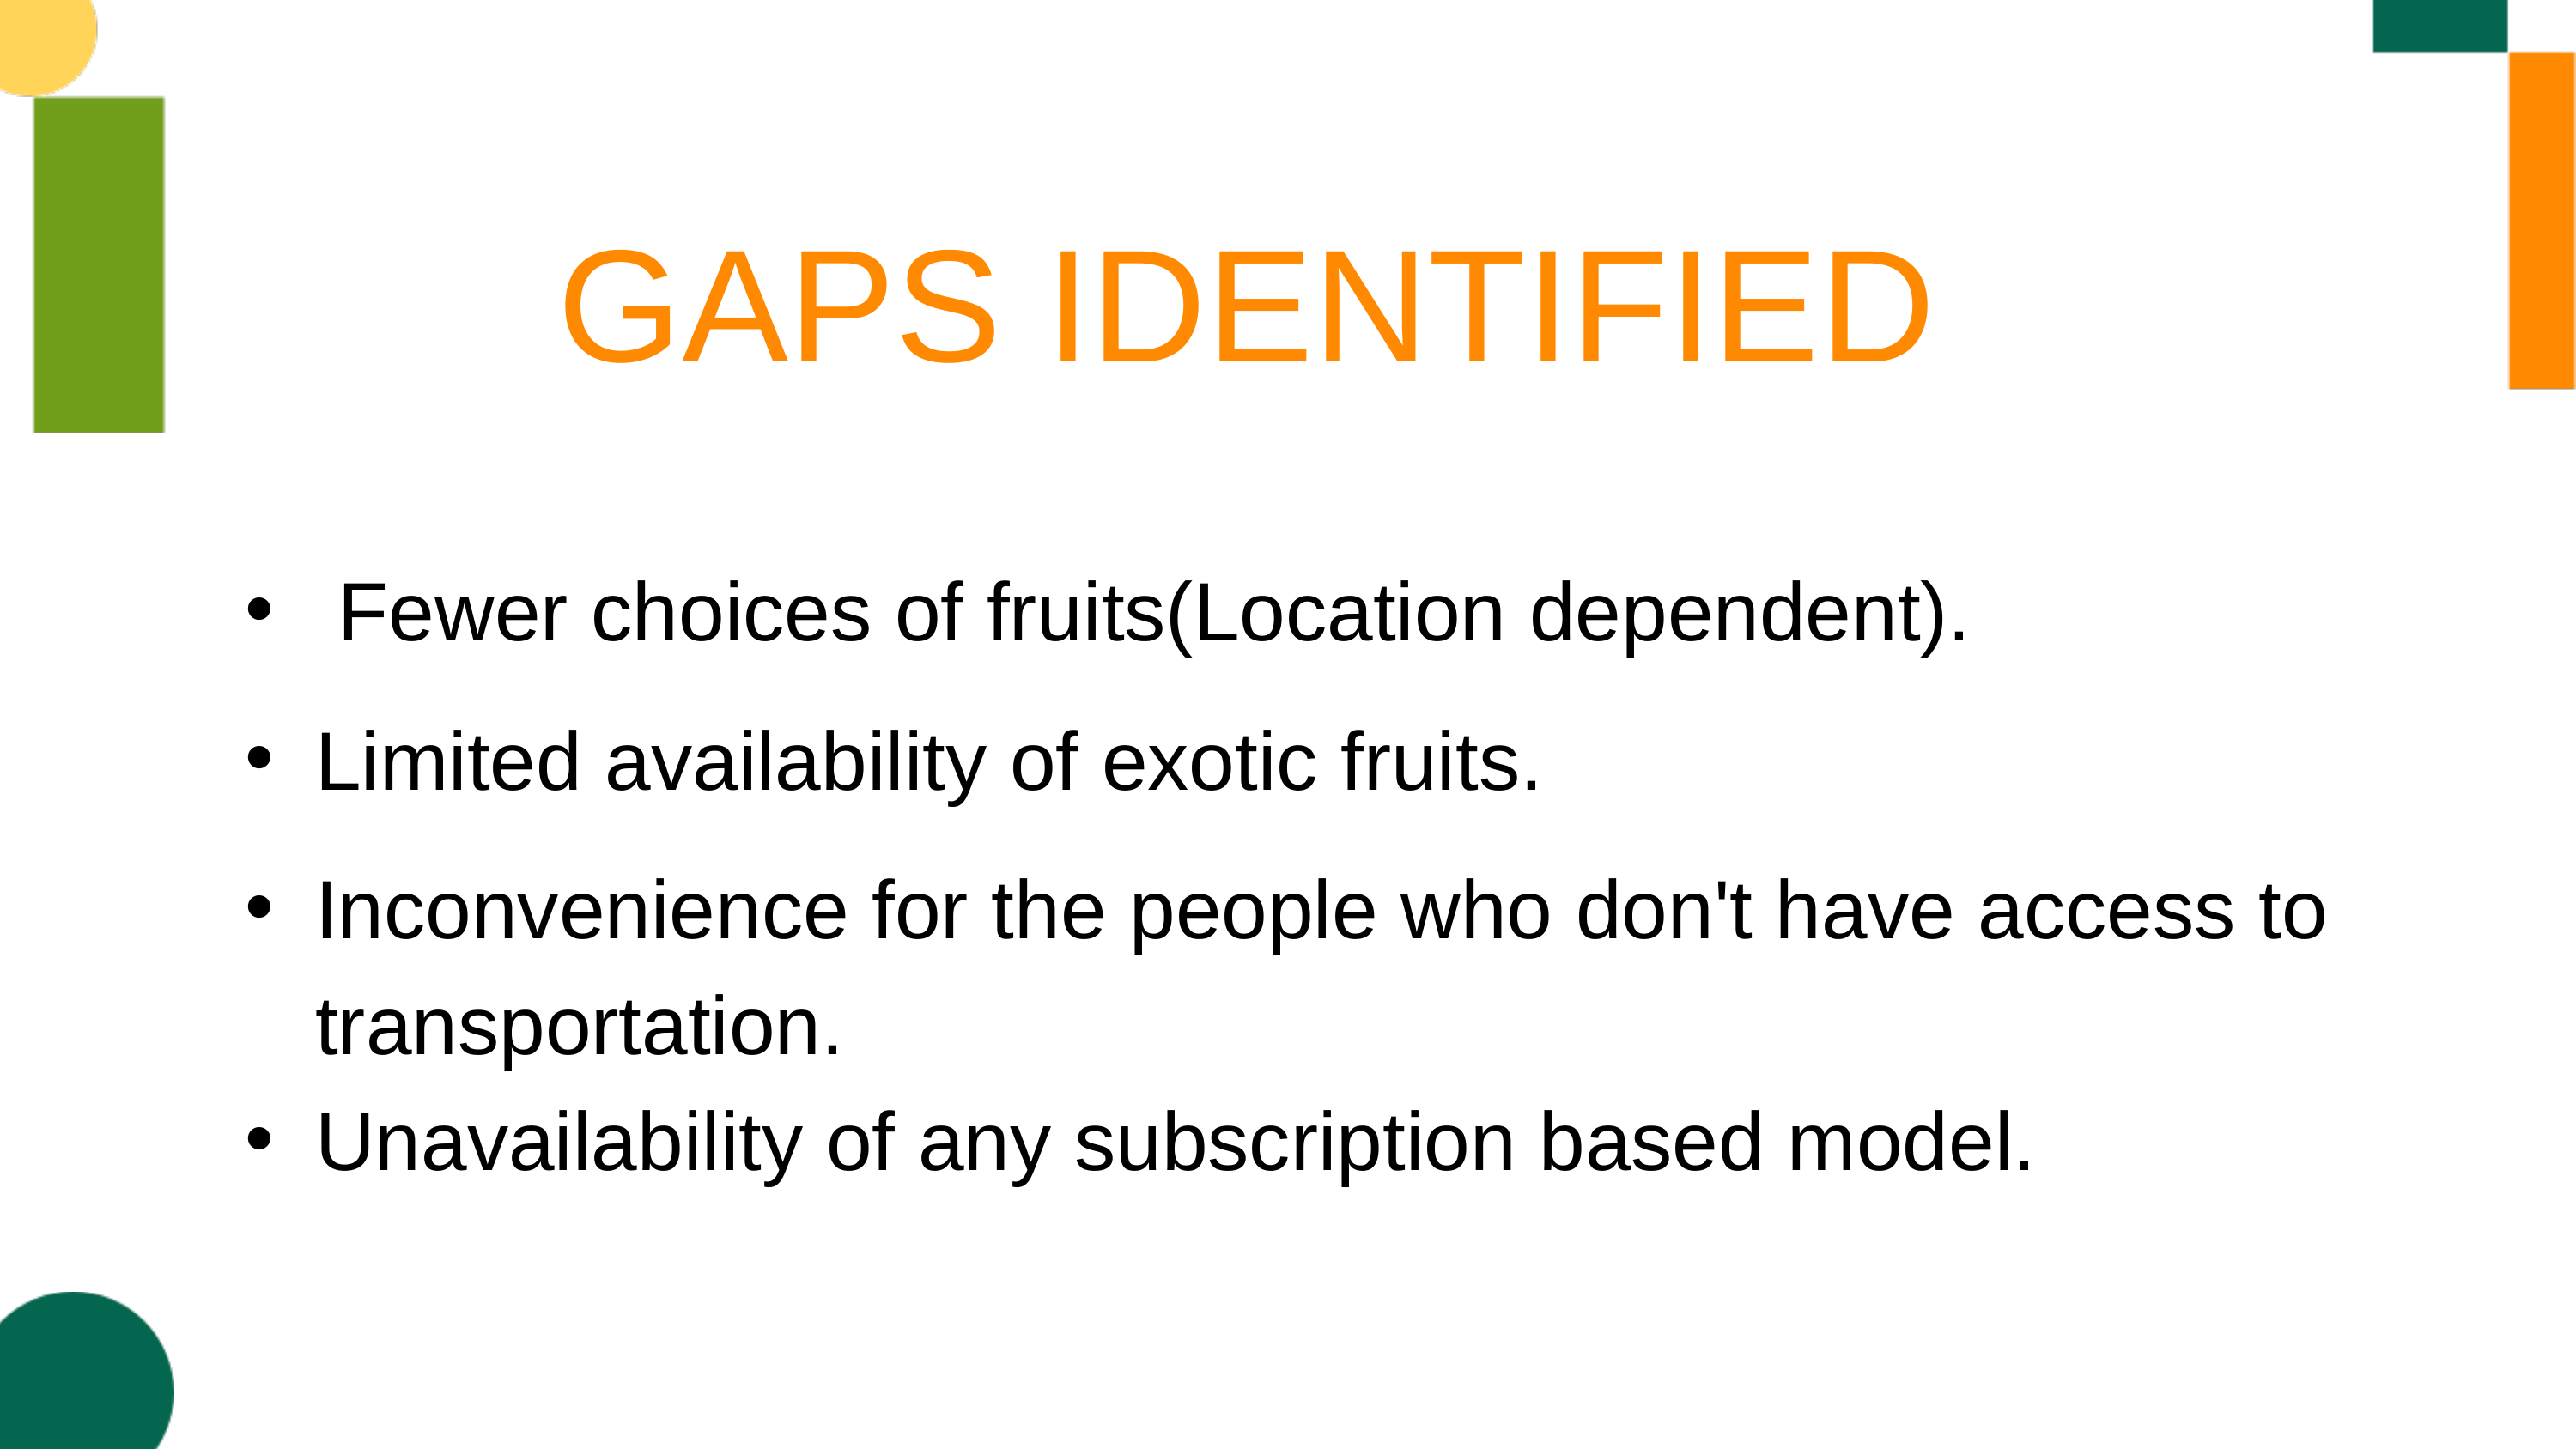

GAPS IDENTIFIED
Major Project Phase - I
 Fewer choices of fruits(Location dependent).
Limited availability of exotic fruits.
Inconvenience for the people who don't have access to transportation.
Unavailability of any subscription based model.